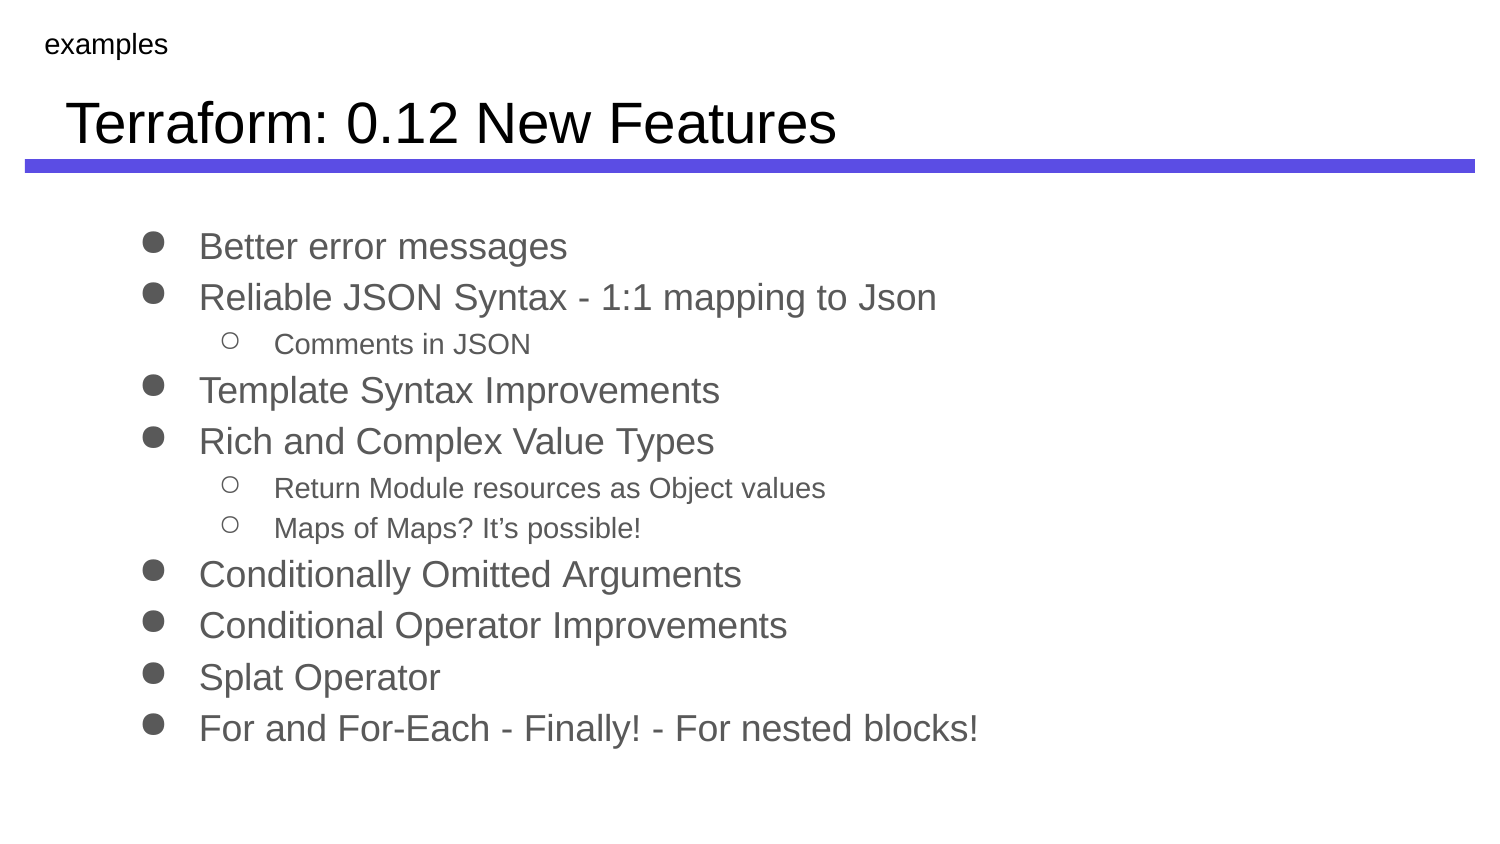

examples
# Terraform: 0.12 New Features

Better error messages
Reliable JSON Syntax - 1:1 mapping to Json
Comments in JSON
Template Syntax Improvements
Rich and Complex Value Types
Return Module resources as Object values
Maps of Maps? It’s possible!
Conditionally Omitted Arguments
Conditional Operator Improvements
Splat Operator
For and For-Each - Finally! - For nested blocks!